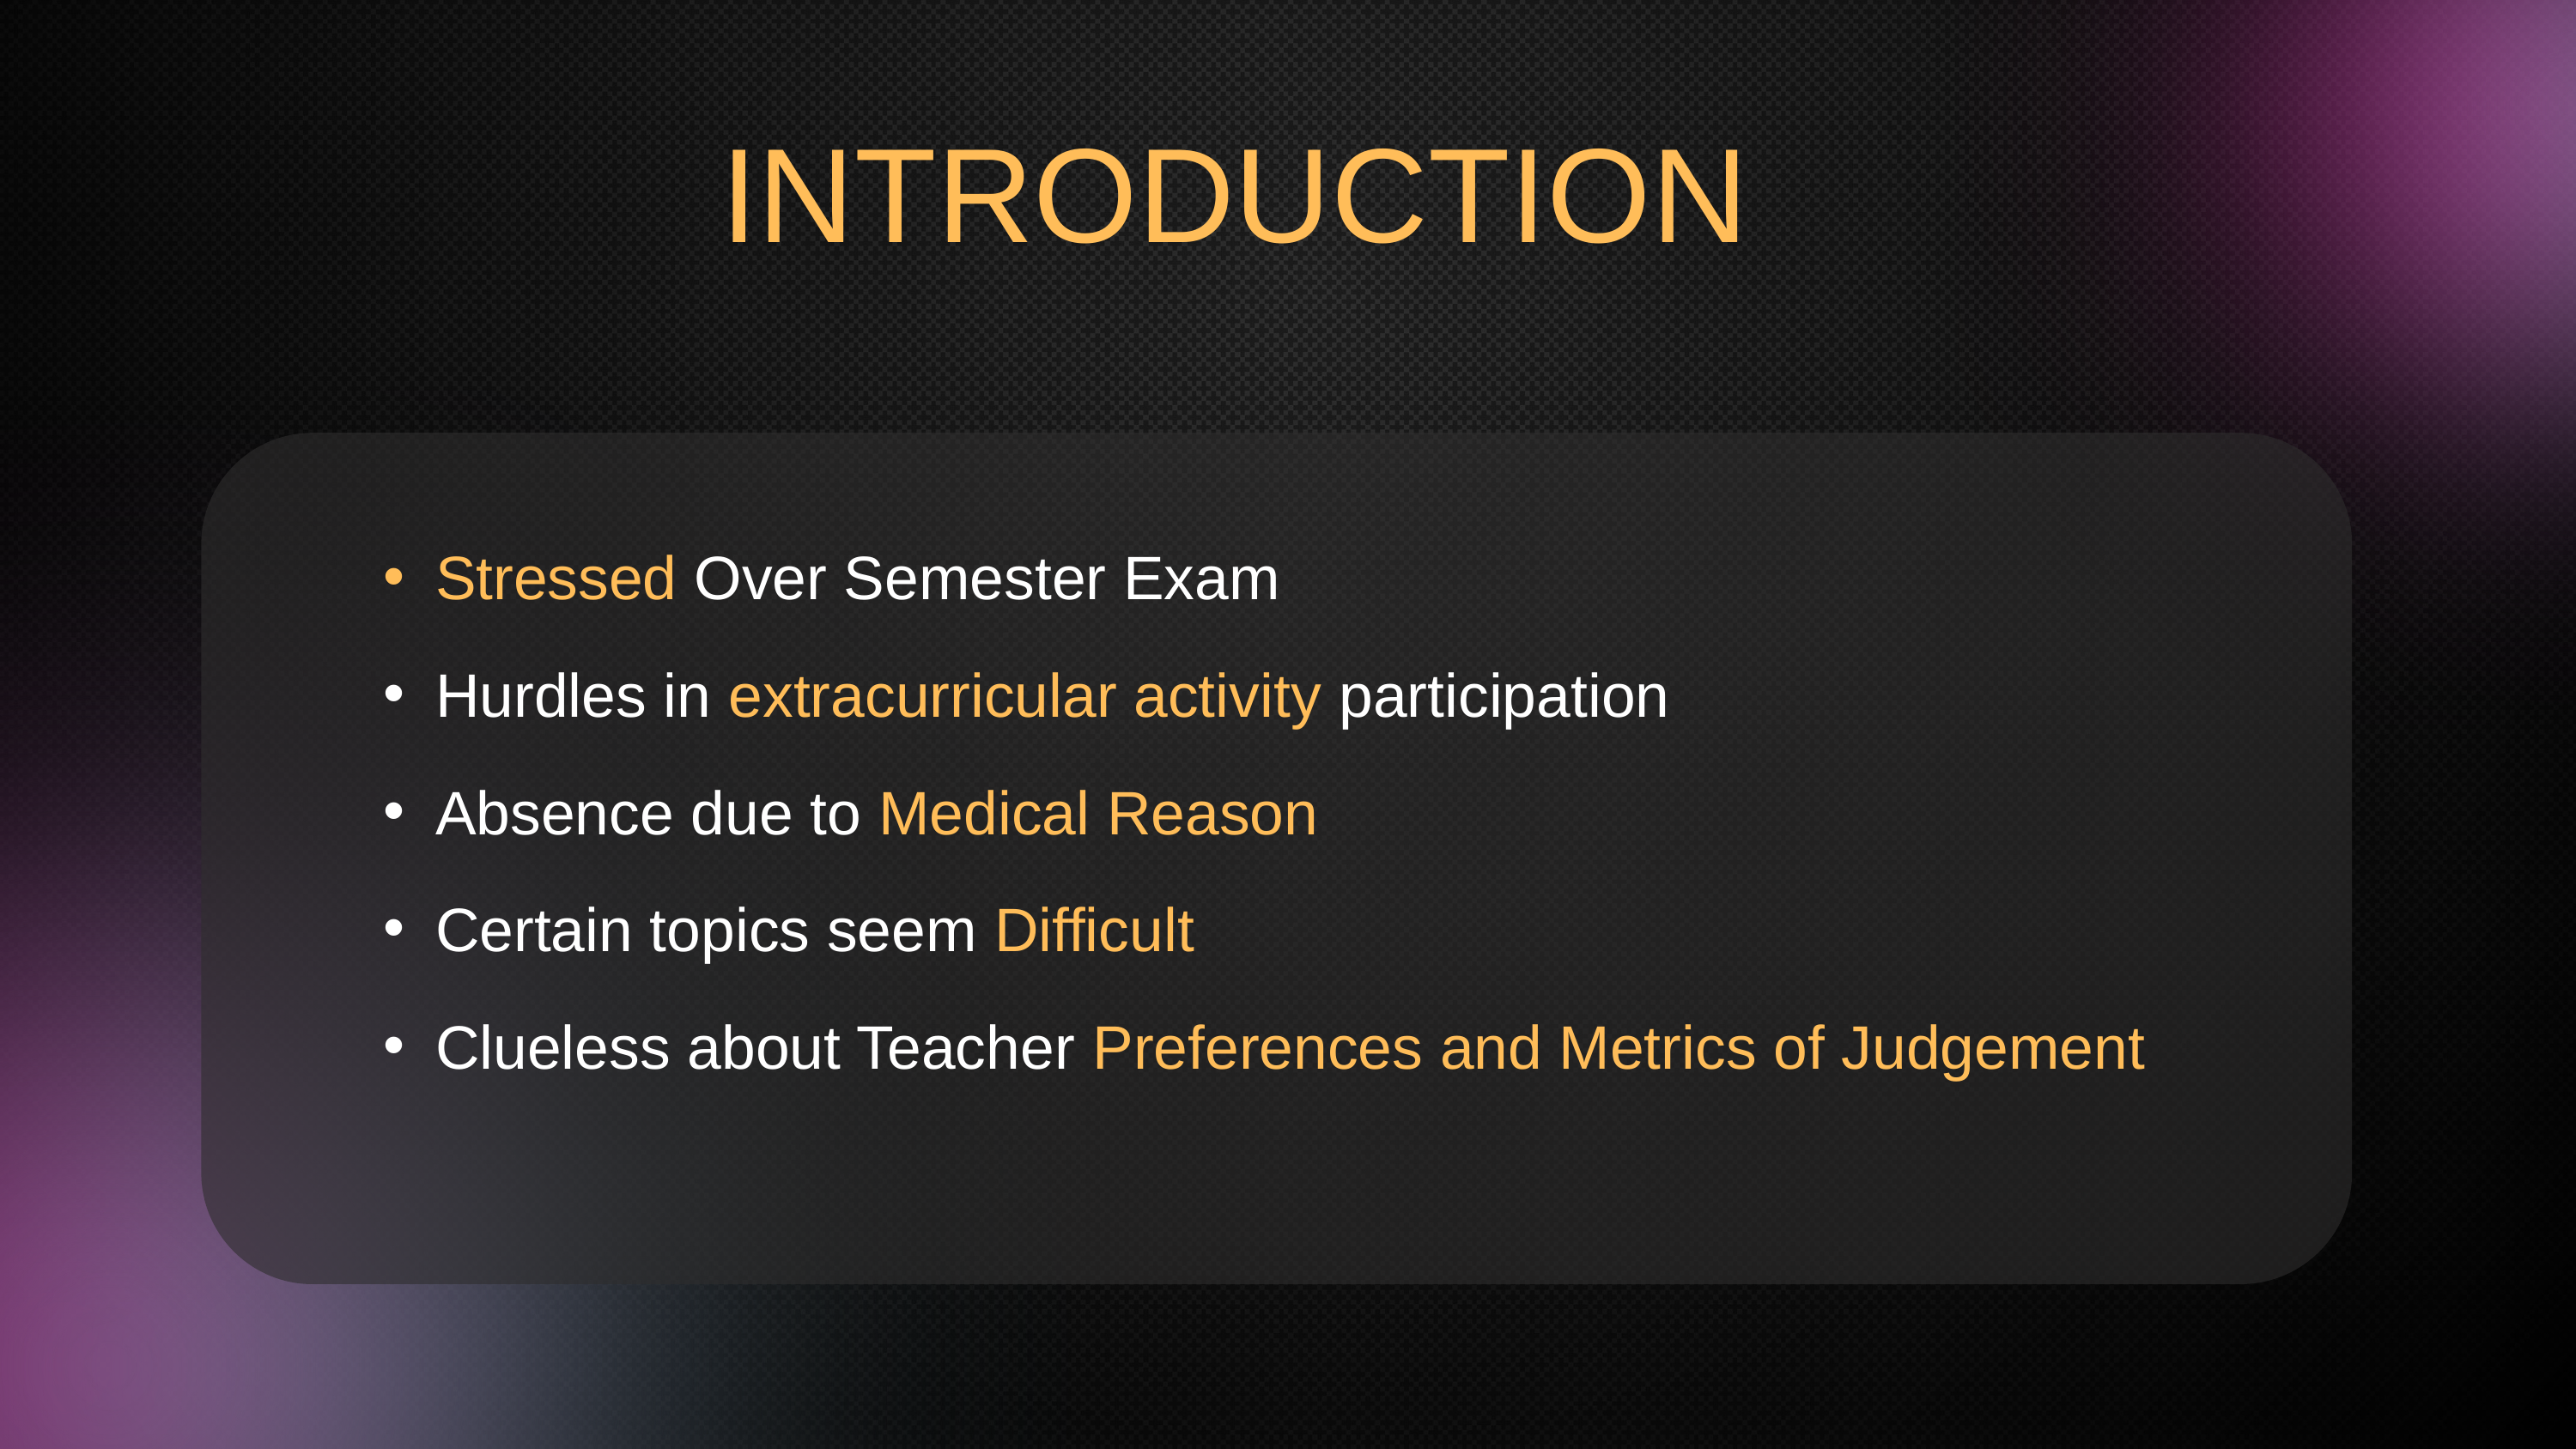

INTRODUCTION

Stressed Over Semester Exam
Hurdles in extracurricular activity participation
Absence due to Medical Reason
Certain topics seem Difficult
Clueless about Teacher Preferences and Metrics of Judgement